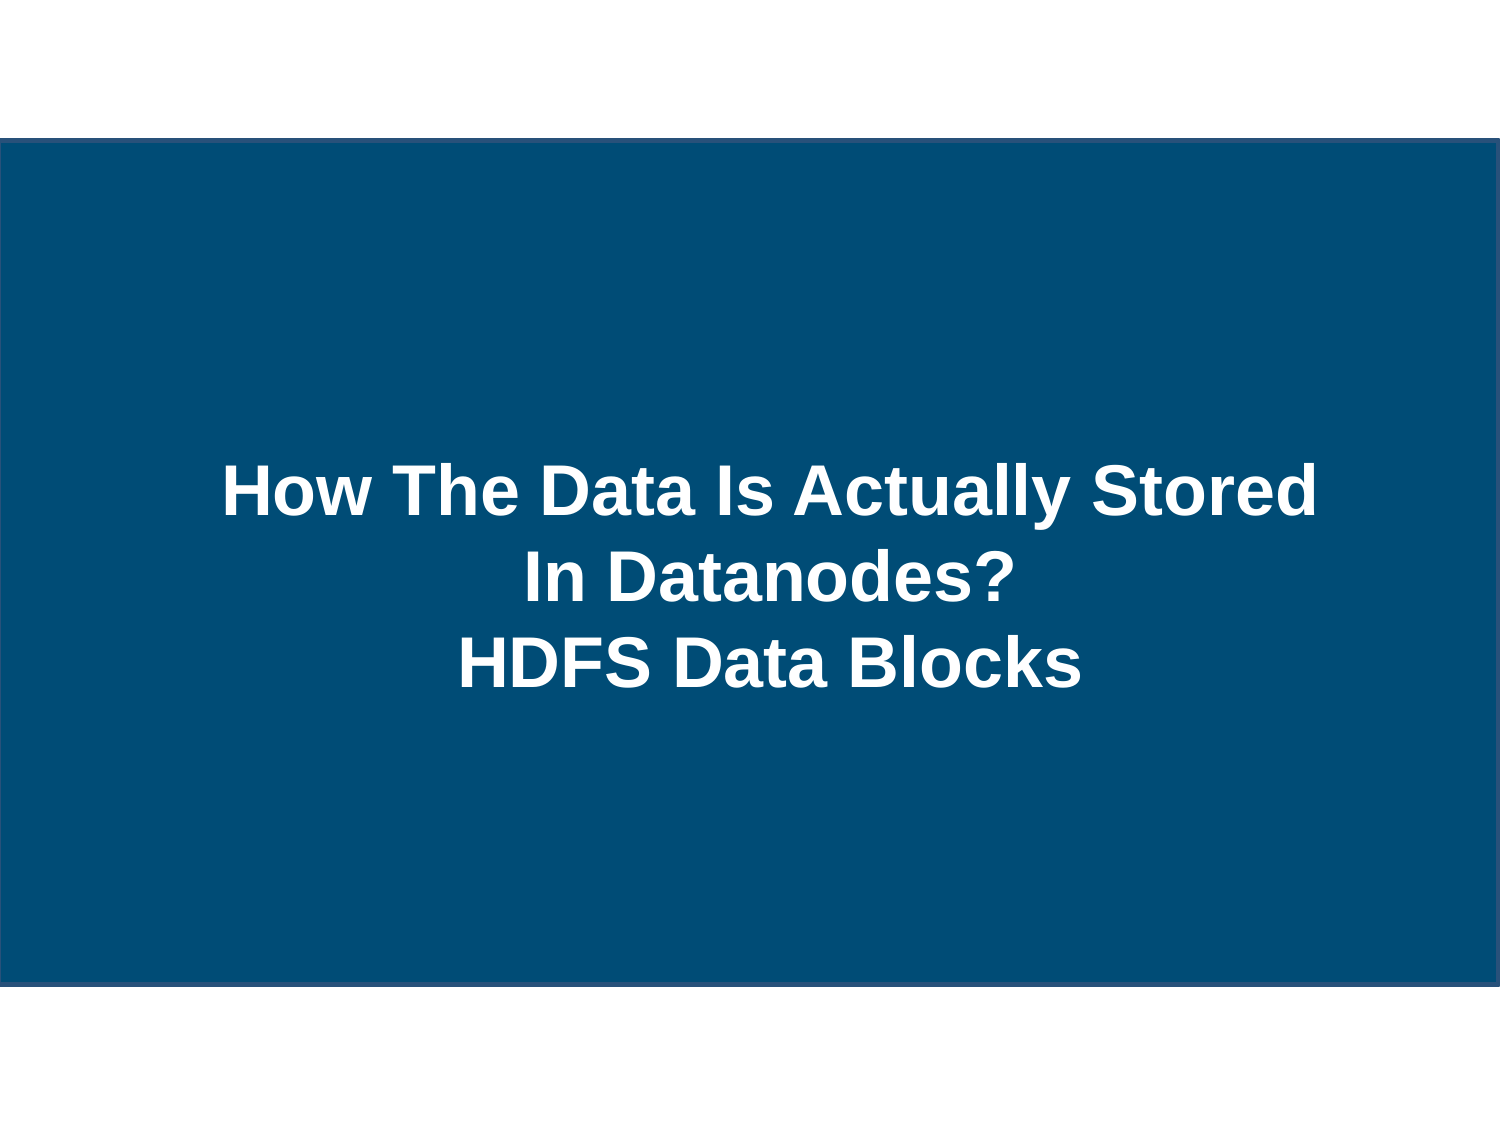

How The Data Is Actually Stored
In Datanodes?
HDFS Data Blocks